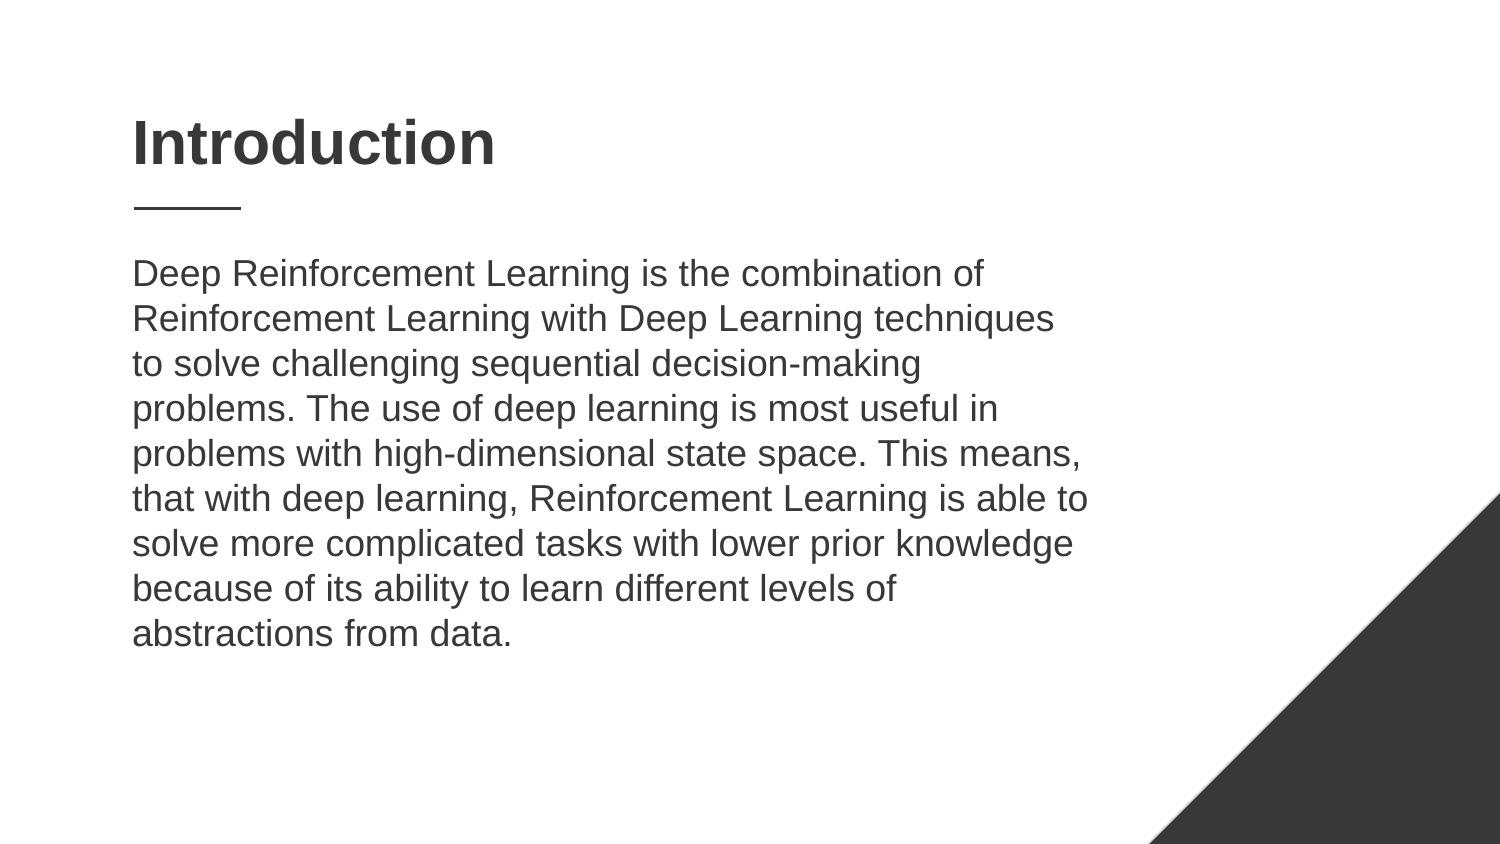

# Introduction
Deep Reinforcement Learning is the combination of Reinforcement Learning with Deep Learning techniques to solve challenging sequential decision-making problems. The use of deep learning is most useful in problems with high-dimensional state space. This means, that with deep learning, Reinforcement Learning is able to solve more complicated tasks with lower prior knowledge because of its ability to learn different levels of abstractions from data.